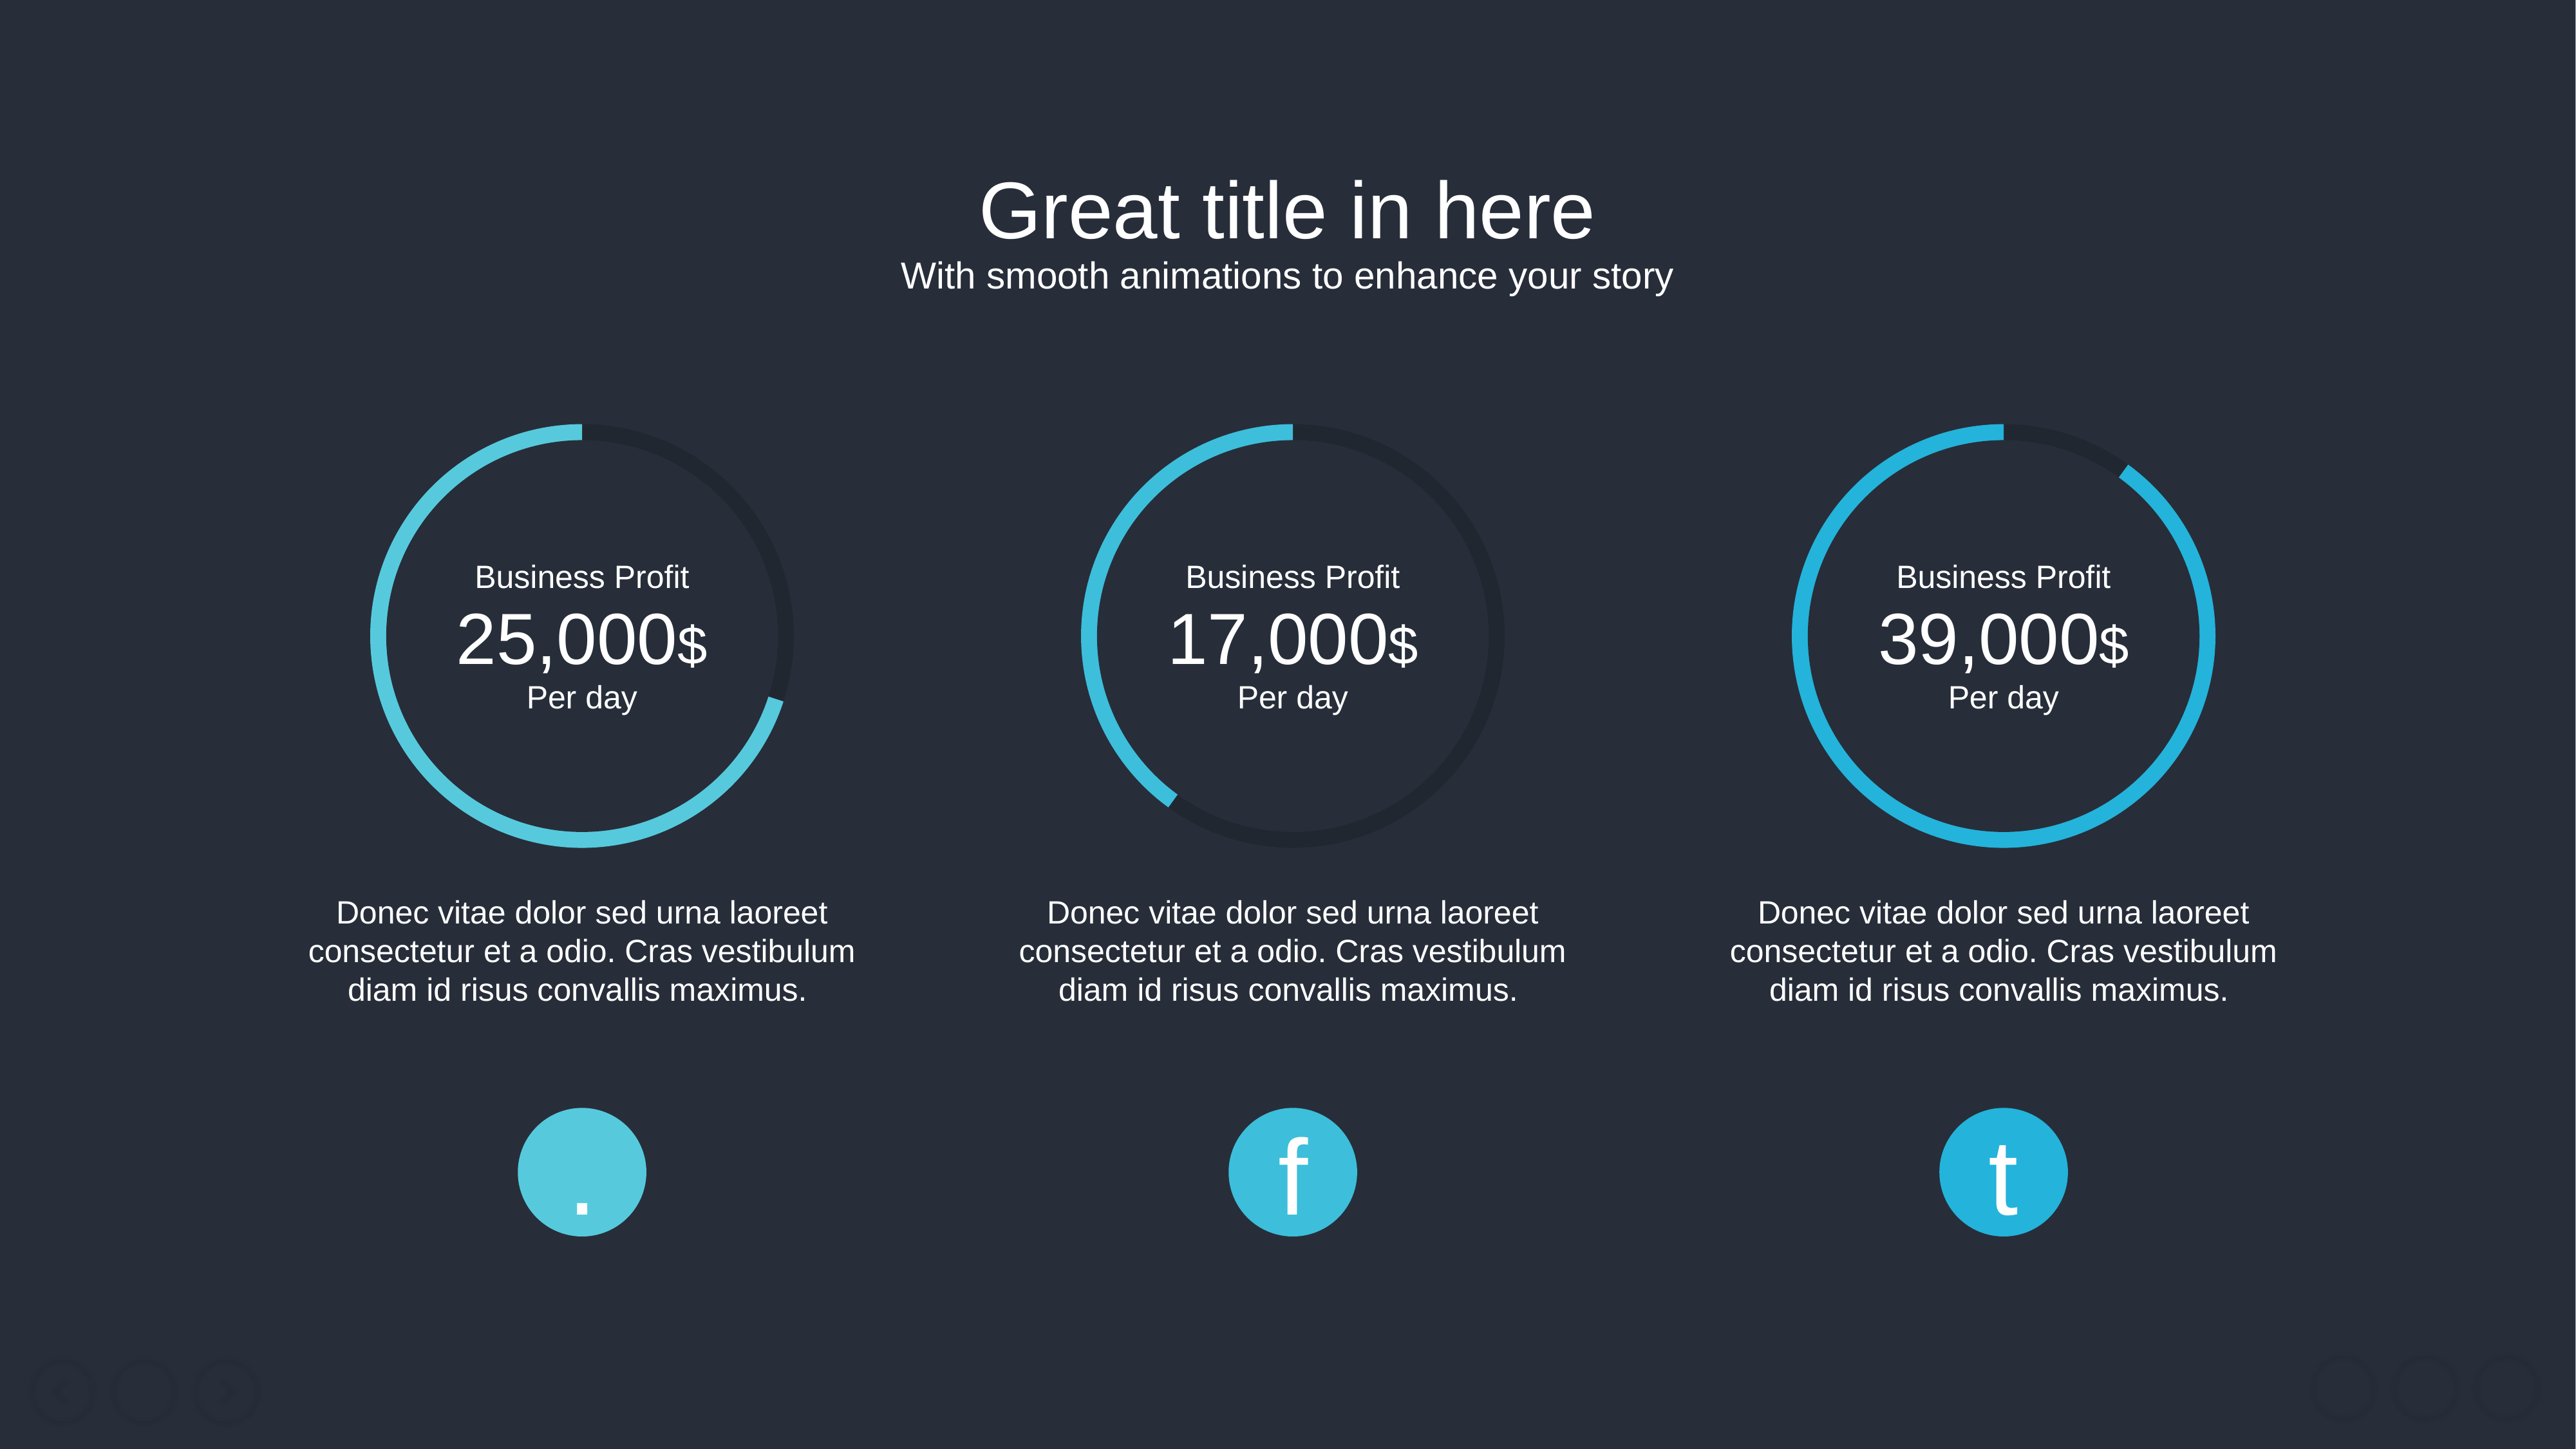

Great title in here
With smooth animations to enhance your story

### Chart

| Category | Sales |
|---|---|
| 1st Qtr | 30.0 |
| 2nd Qtr | 70.0 |

### Chart

| Category | Sales |
|---|---|
| 1st Qtr | 60.0 |
| 2nd Qtr | 40.0 |

### Chart

| Category | Sales |
|---|---|
| 1st Qtr | 10.0 |
| 2nd Qtr | 90.0 |

Business Profit
25,000$
Per day
Business Profit
17,000$
Per day
Business Profit
39,000$
Per day
Donec vitae dolor sed urna laoreet consectetur et a odio. Cras vestibulum diam id risus convallis maximus.
Donec vitae dolor sed urna laoreet consectetur et a odio. Cras vestibulum diam id risus convallis maximus.
Donec vitae dolor sed urna laoreet consectetur et a odio. Cras vestibulum diam id risus convallis maximus.
.
f
t